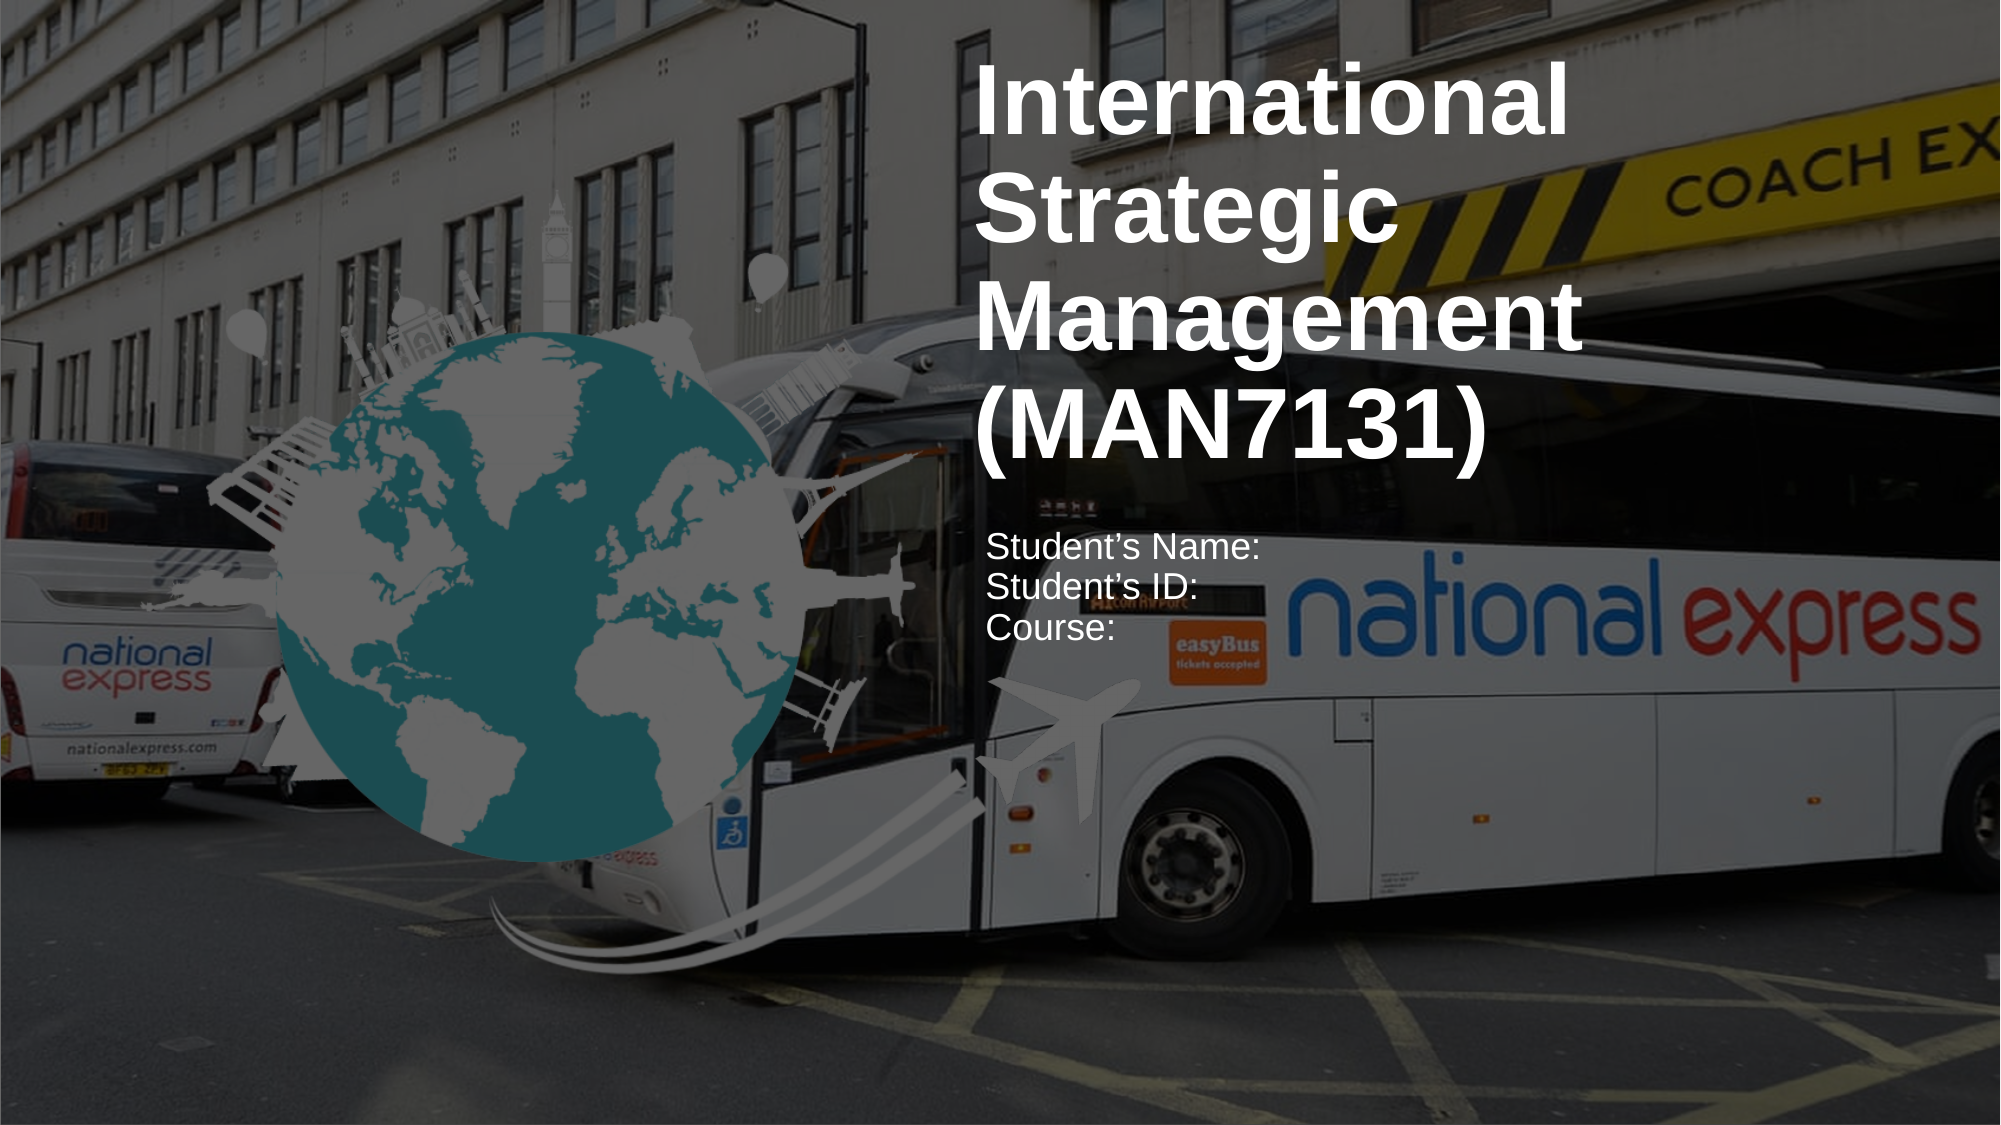

# International Strategic Management (MAN7131)
Student’s Name:
Student’s ID:
Course: